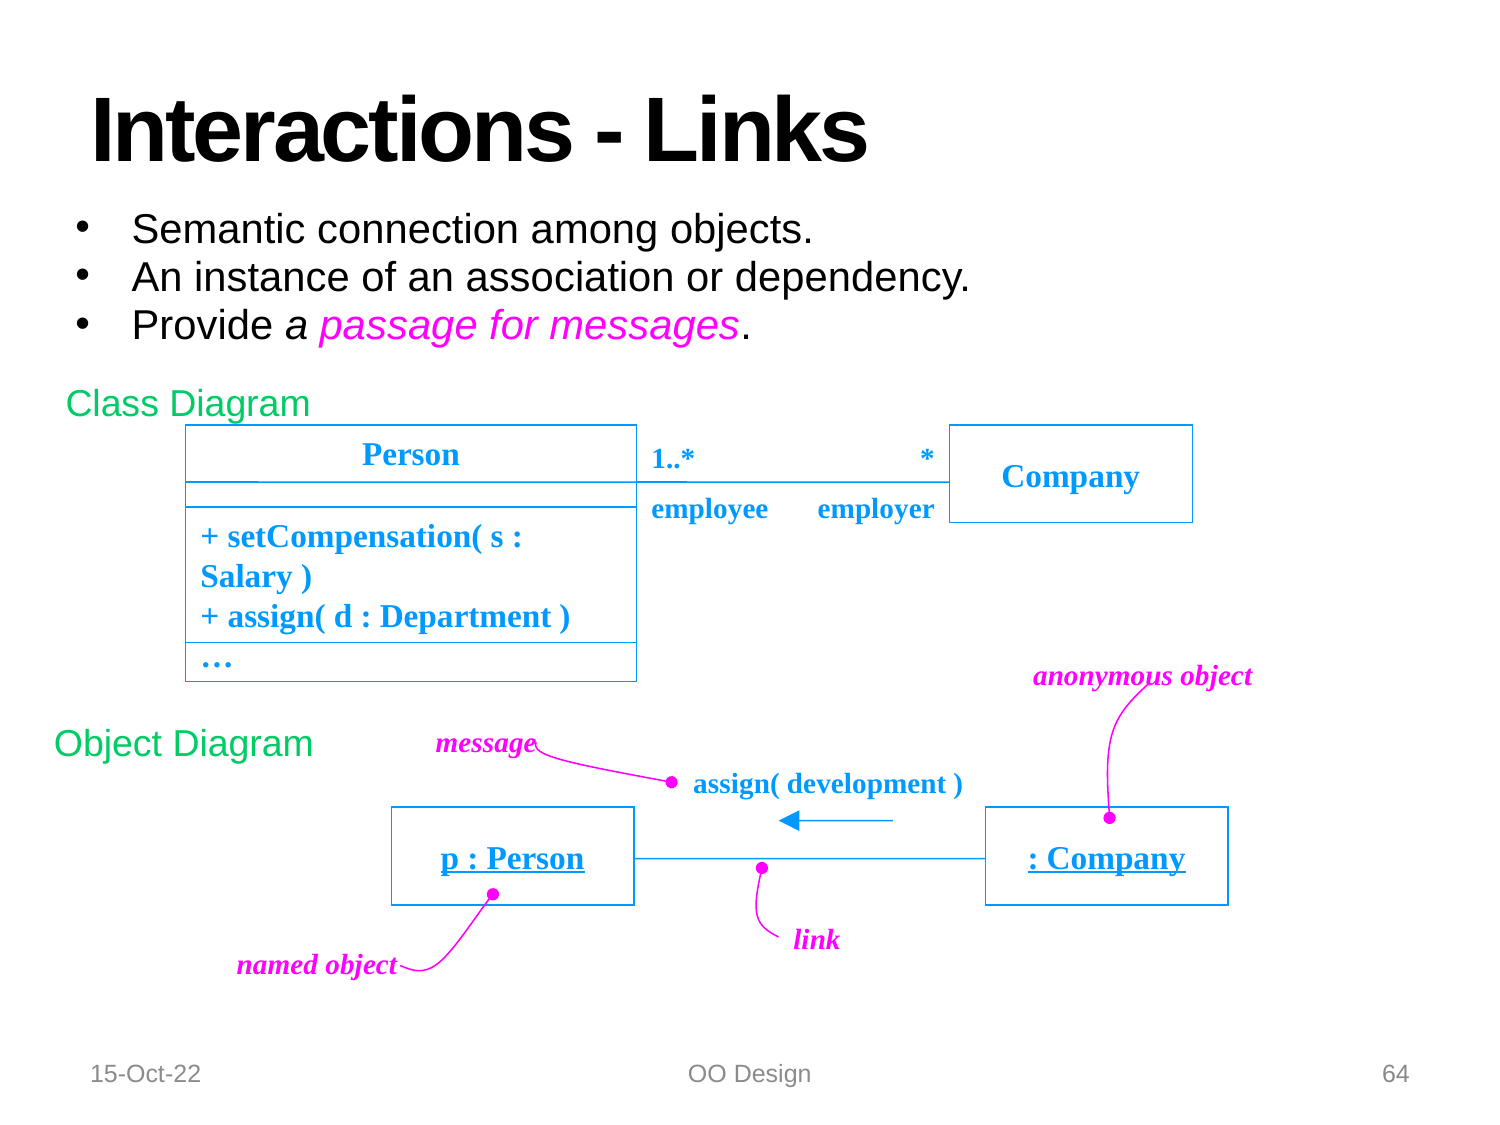

# Interactions - Links
Semantic connection among objects.
An instance of an association or dependency.
Provide a passage for messages.
Class Diagram
Person

+ setCompensation( s : Salary )
+ assign( d : Department )
…
Company
1..*
*

employee
employer
anonymous object

message

assign( development )
p : Person
: Company

link
named object
Object Diagram
15-Oct-22
OO Design
64